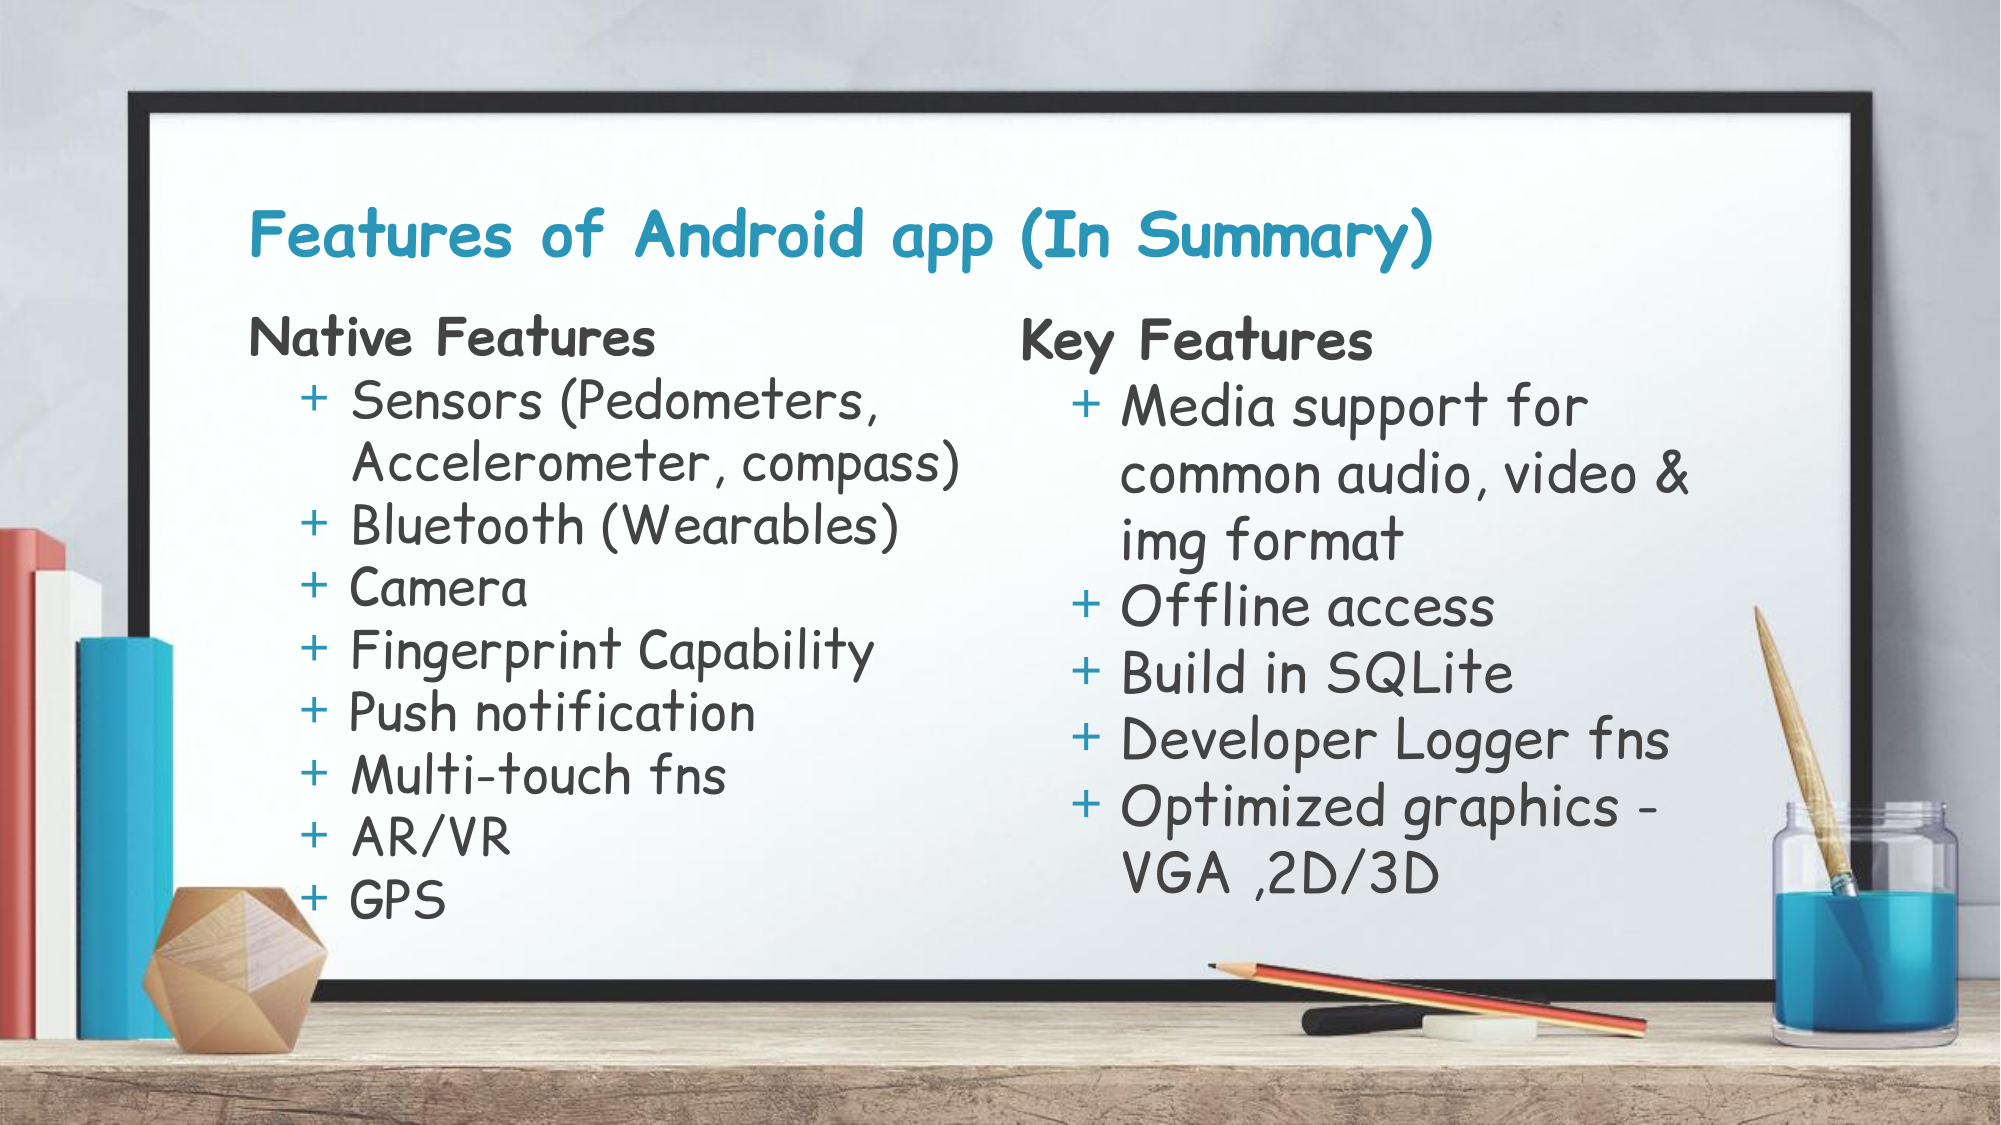

# Features of Android app (In Summary)
Native Features
Sensors (Pedometers, Accelerometer, compass)
Bluetooth (Wearables)
Camera
Fingerprint Capability
Push notification
Multi-touch fns
AR/VR
GPS
Key Features
Media support for common audio, video & img format
Offline access
Build in SQLite
Developer Logger fns
Optimized graphics - VGA ,2D/3D